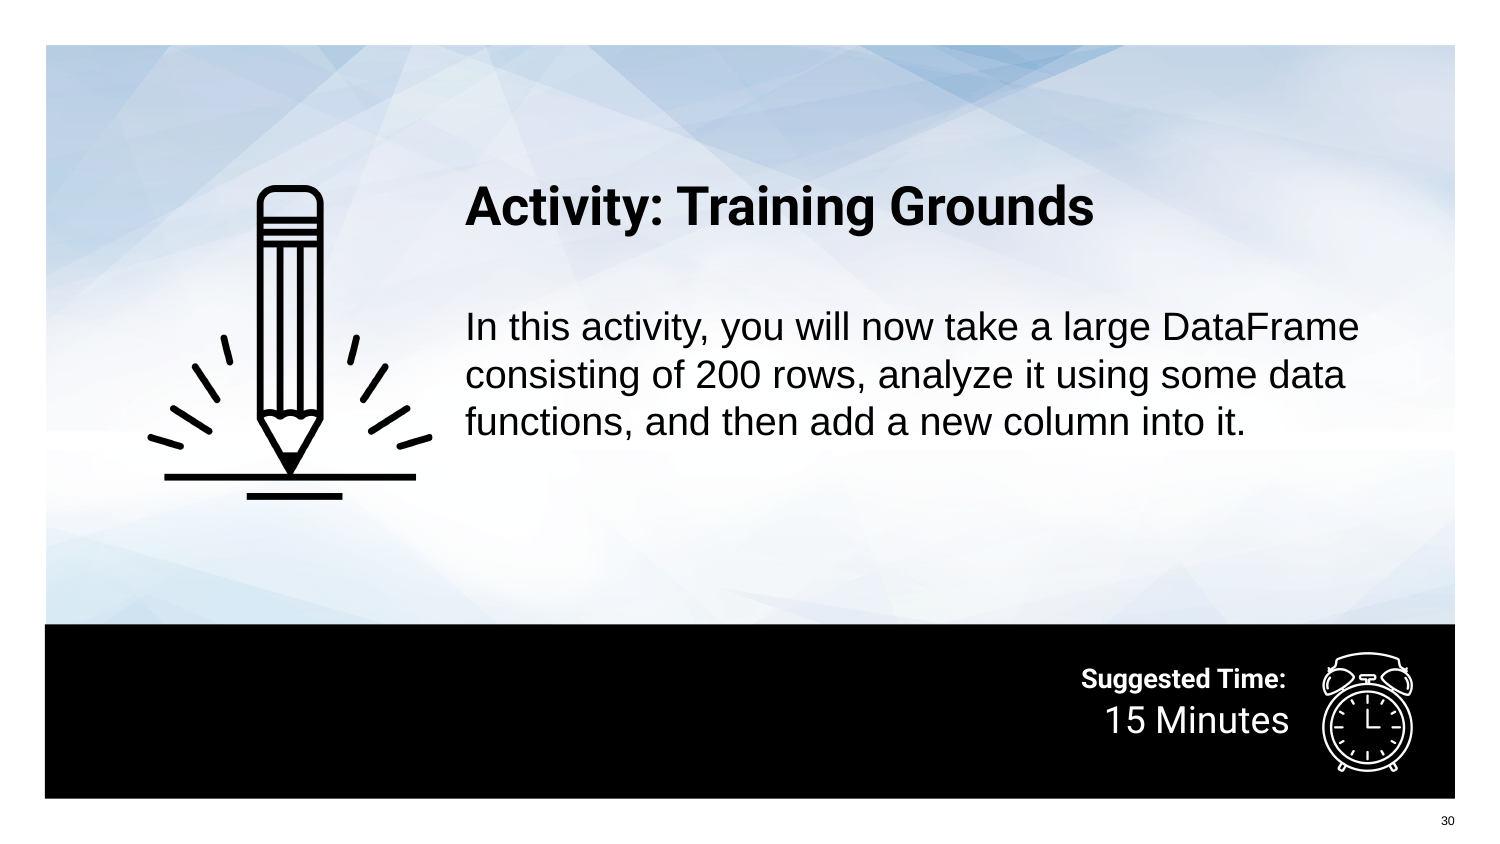

Activity: Training Grounds

In this activity, you will now take a large DataFrame consisting of 200 rows, analyze it using some data functions, and then add a new column into it.
# 15 Minutes

30